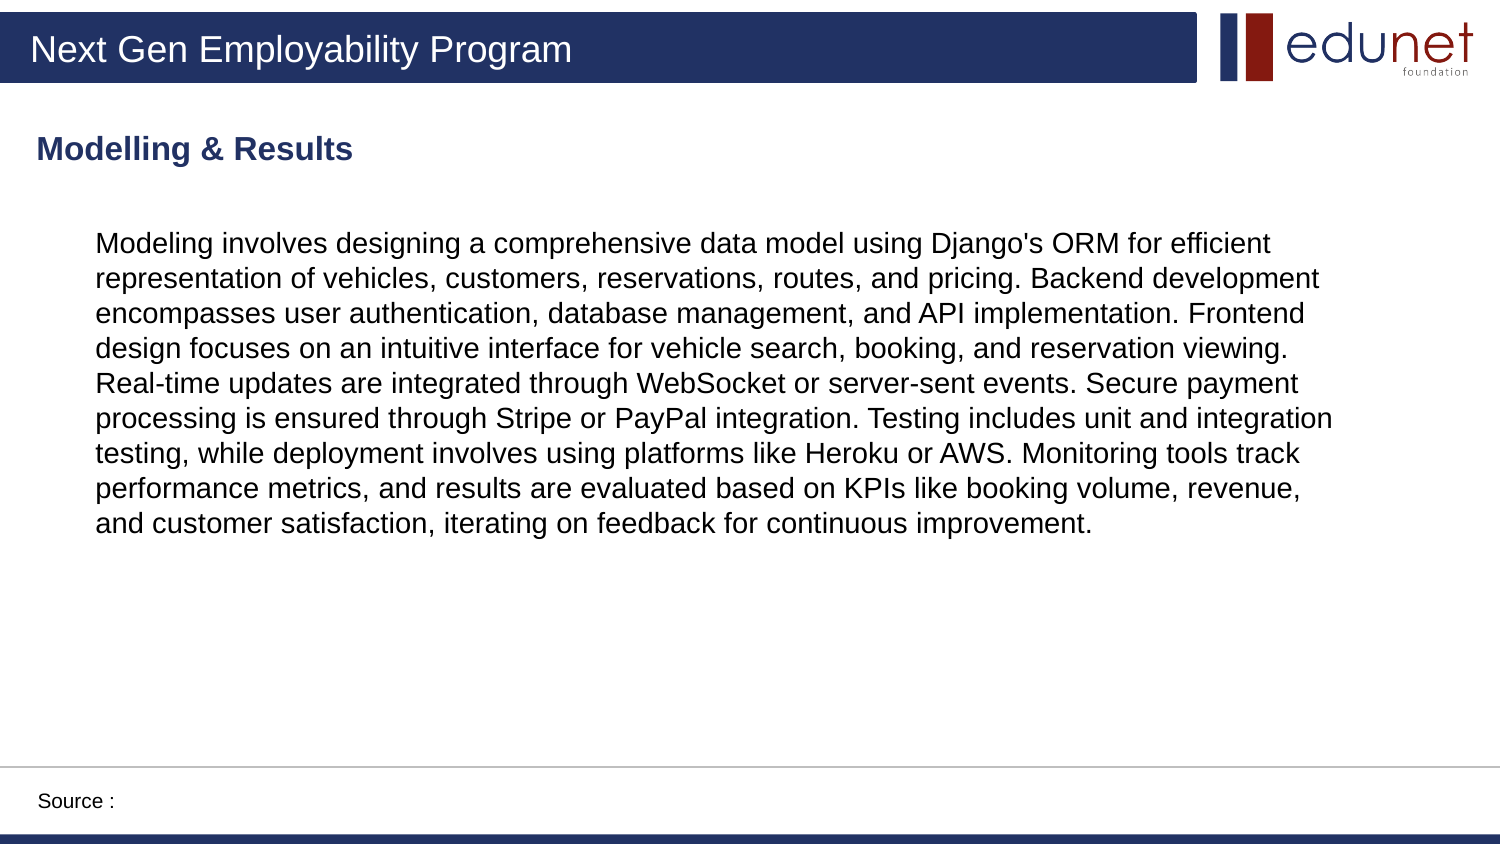

Modelling & Results
Modeling involves designing a comprehensive data model using Django's ORM for efficient representation of vehicles, customers, reservations, routes, and pricing. Backend development encompasses user authentication, database management, and API implementation. Frontend design focuses on an intuitive interface for vehicle search, booking, and reservation viewing. Real-time updates are integrated through WebSocket or server-sent events. Secure payment processing is ensured through Stripe or PayPal integration. Testing includes unit and integration testing, while deployment involves using platforms like Heroku or AWS. Monitoring tools track performance metrics, and results are evaluated based on KPIs like booking volume, revenue, and customer satisfaction, iterating on feedback for continuous improvement.
Source :